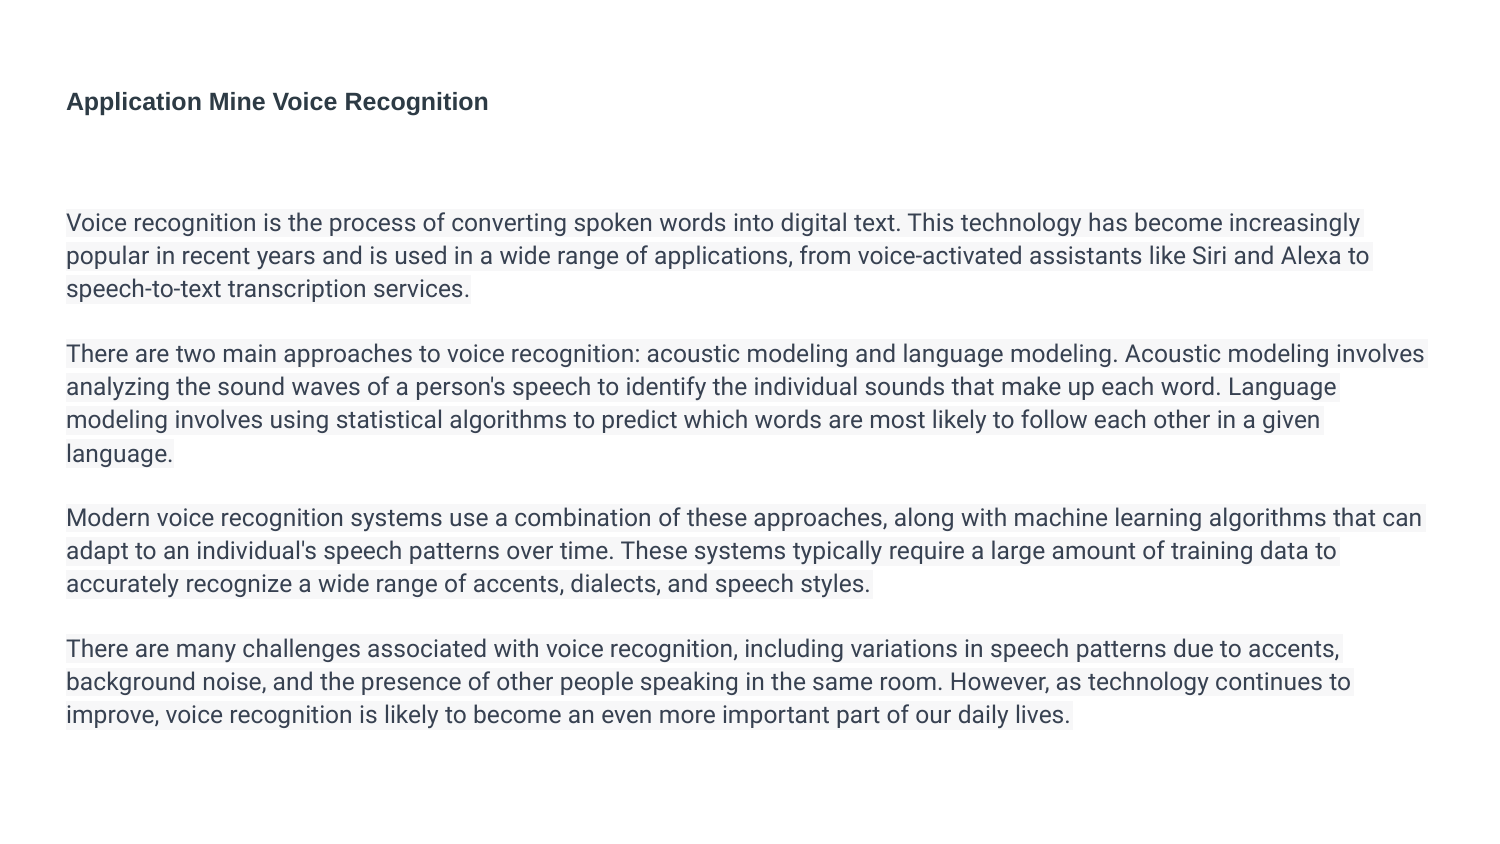

# Application Mine Voice Recognition
Voice recognition is the process of converting spoken words into digital text. This technology has become increasingly popular in recent years and is used in a wide range of applications, from voice-activated assistants like Siri and Alexa to speech-to-text transcription services.
There are two main approaches to voice recognition: acoustic modeling and language modeling. Acoustic modeling involves analyzing the sound waves of a person's speech to identify the individual sounds that make up each word. Language modeling involves using statistical algorithms to predict which words are most likely to follow each other in a given language.
Modern voice recognition systems use a combination of these approaches, along with machine learning algorithms that can adapt to an individual's speech patterns over time. These systems typically require a large amount of training data to accurately recognize a wide range of accents, dialects, and speech styles.
There are many challenges associated with voice recognition, including variations in speech patterns due to accents, background noise, and the presence of other people speaking in the same room. However, as technology continues to improve, voice recognition is likely to become an even more important part of our daily lives.